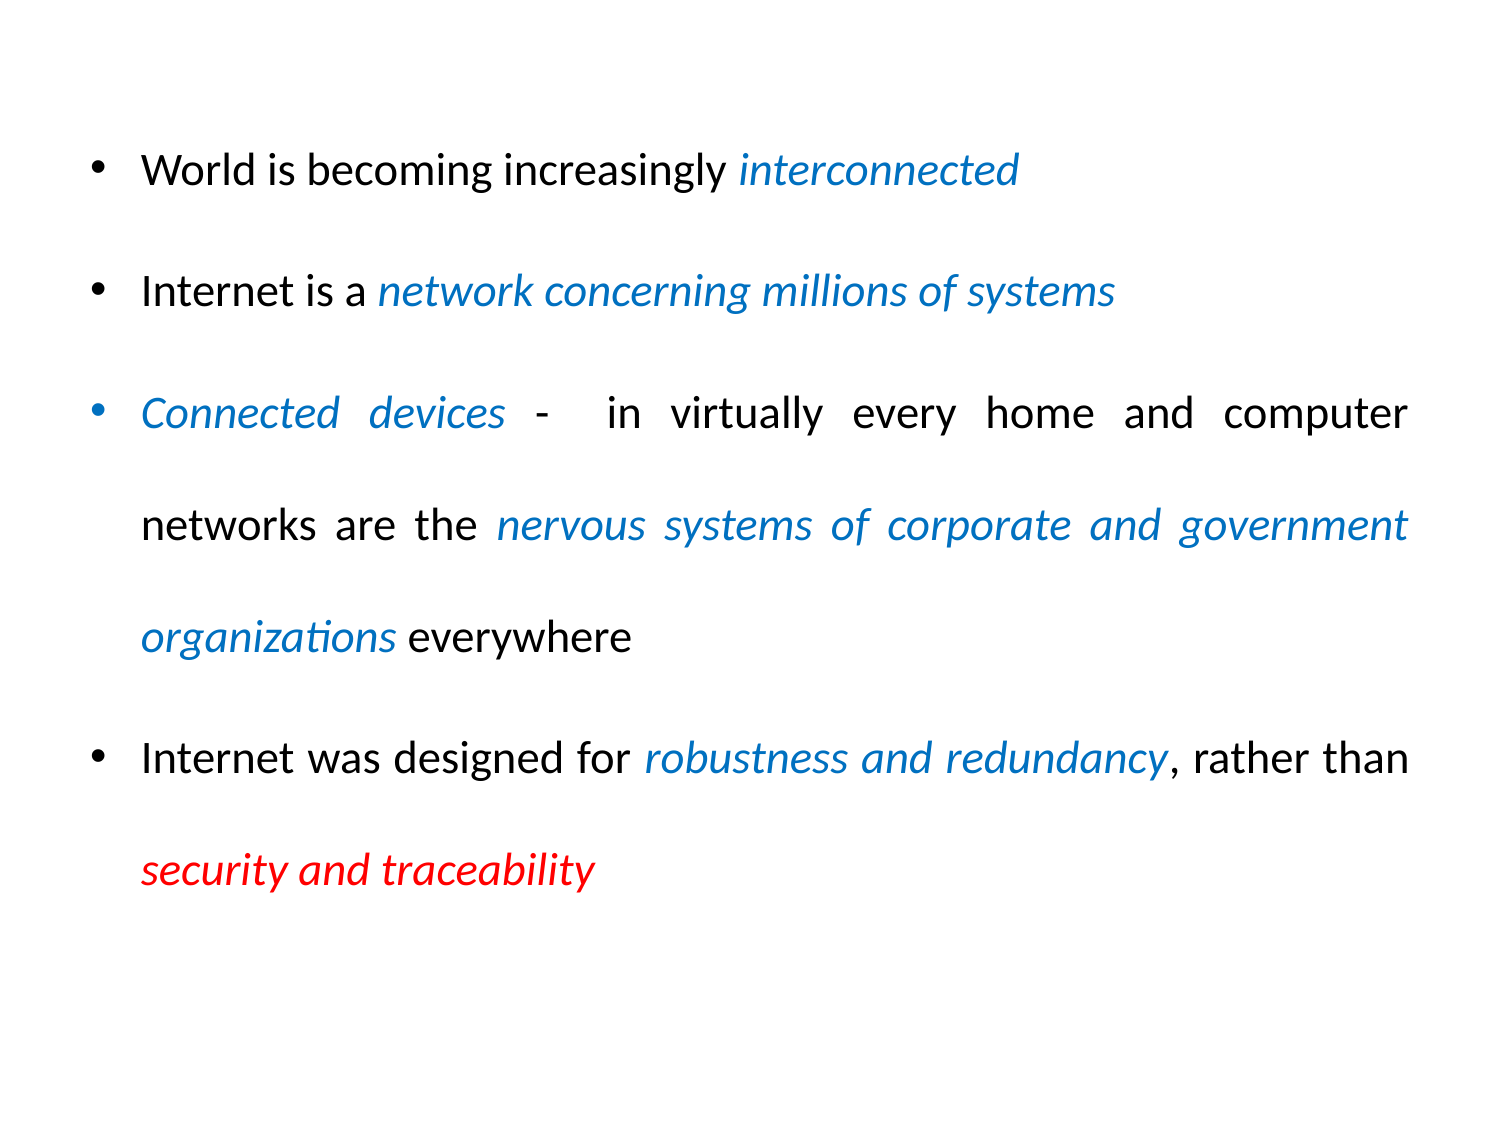

World is becoming increasingly interconnected
Internet is a network concerning millions of systems
Connected devices -  in virtually every home and computer networks are the nervous systems of corporate and government organizations everywhere
Internet was designed for robustness and redundancy, rather than security and traceability